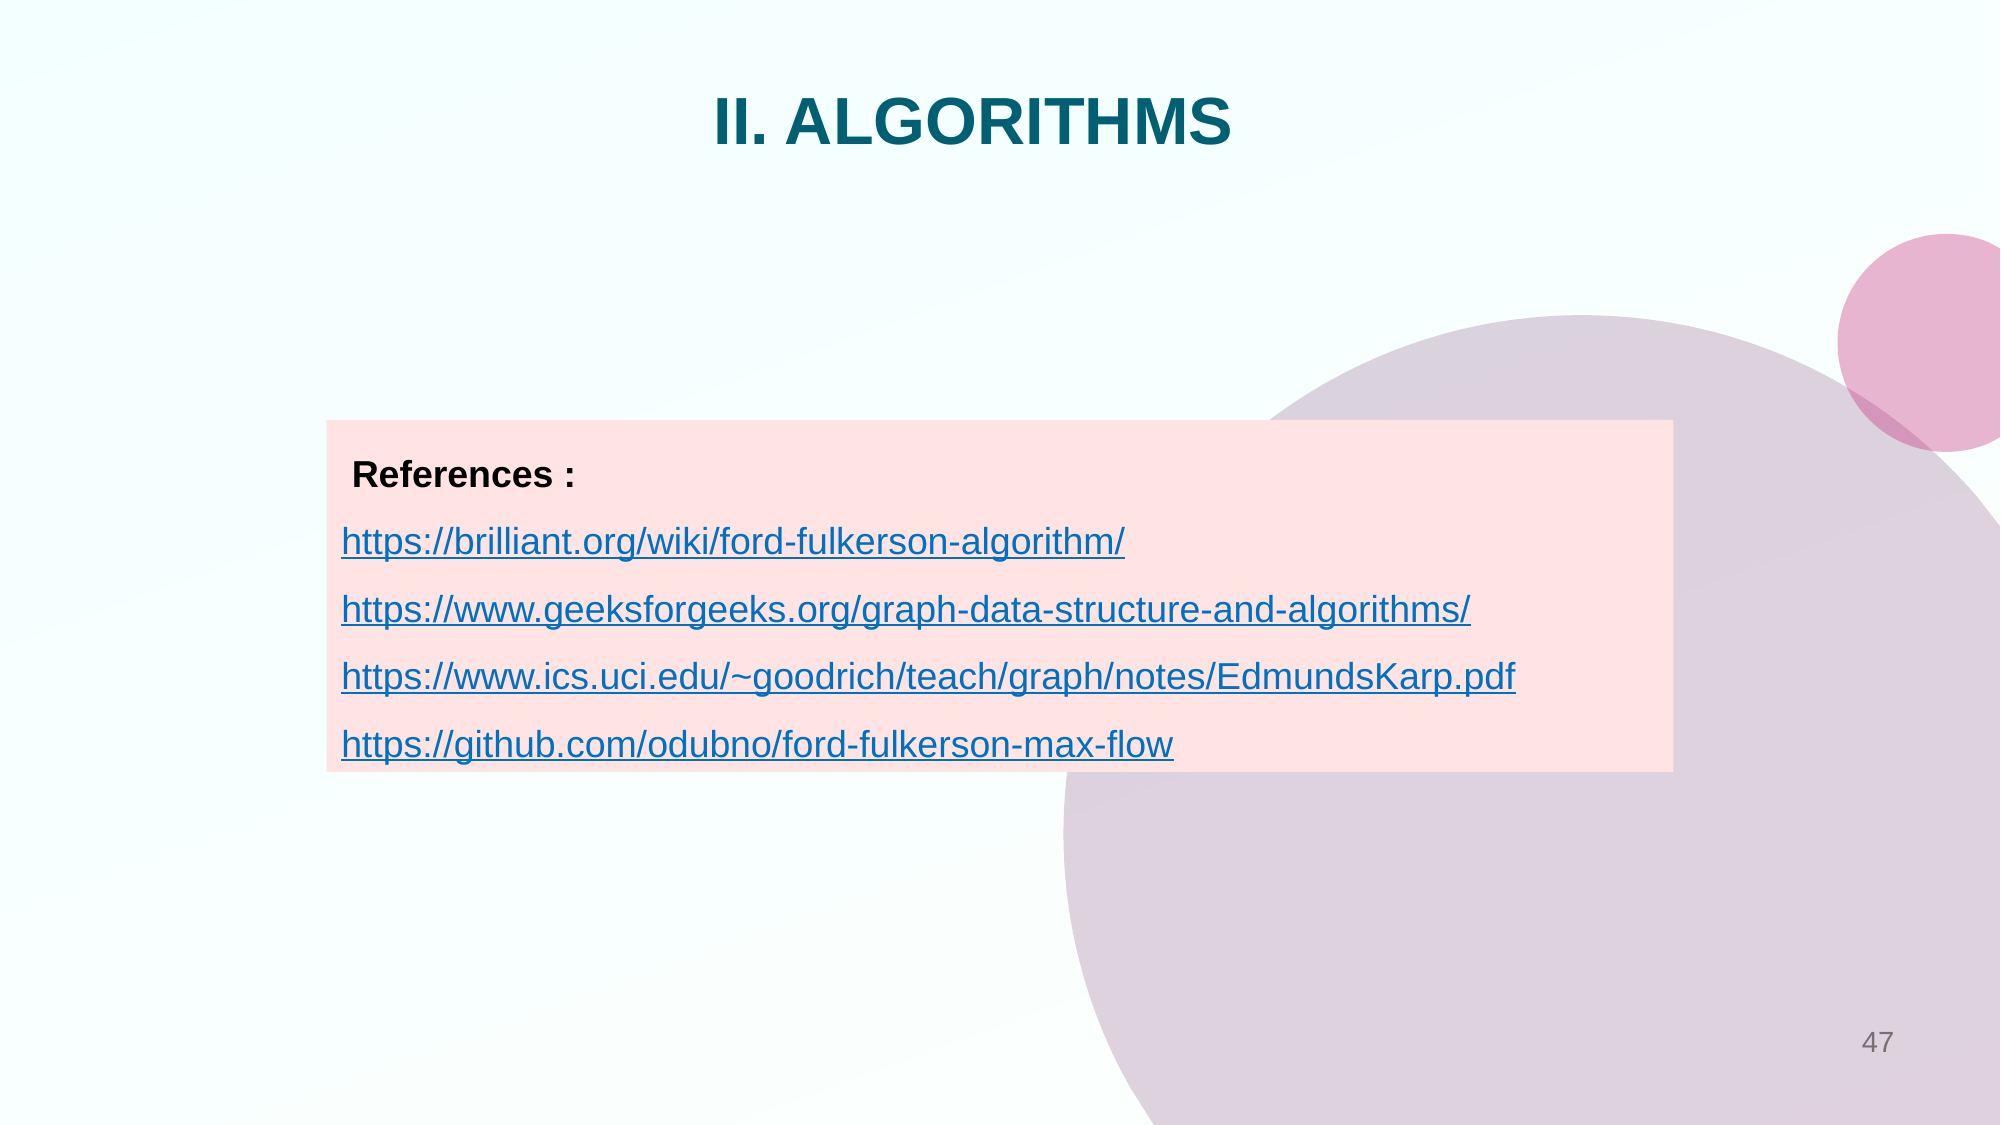

# II. ALGORITHMS

 References :
https://brilliant.org/wiki/ford-fulkerson-algorithm/
https://www.geeksforgeeks.org/graph-data-structure-and-algorithms/
https://www.ics.uci.edu/~goodrich/teach/graph/notes/EdmundsKarp.pdf
https://github.com/odubno/ford-fulkerson-max-flow
47